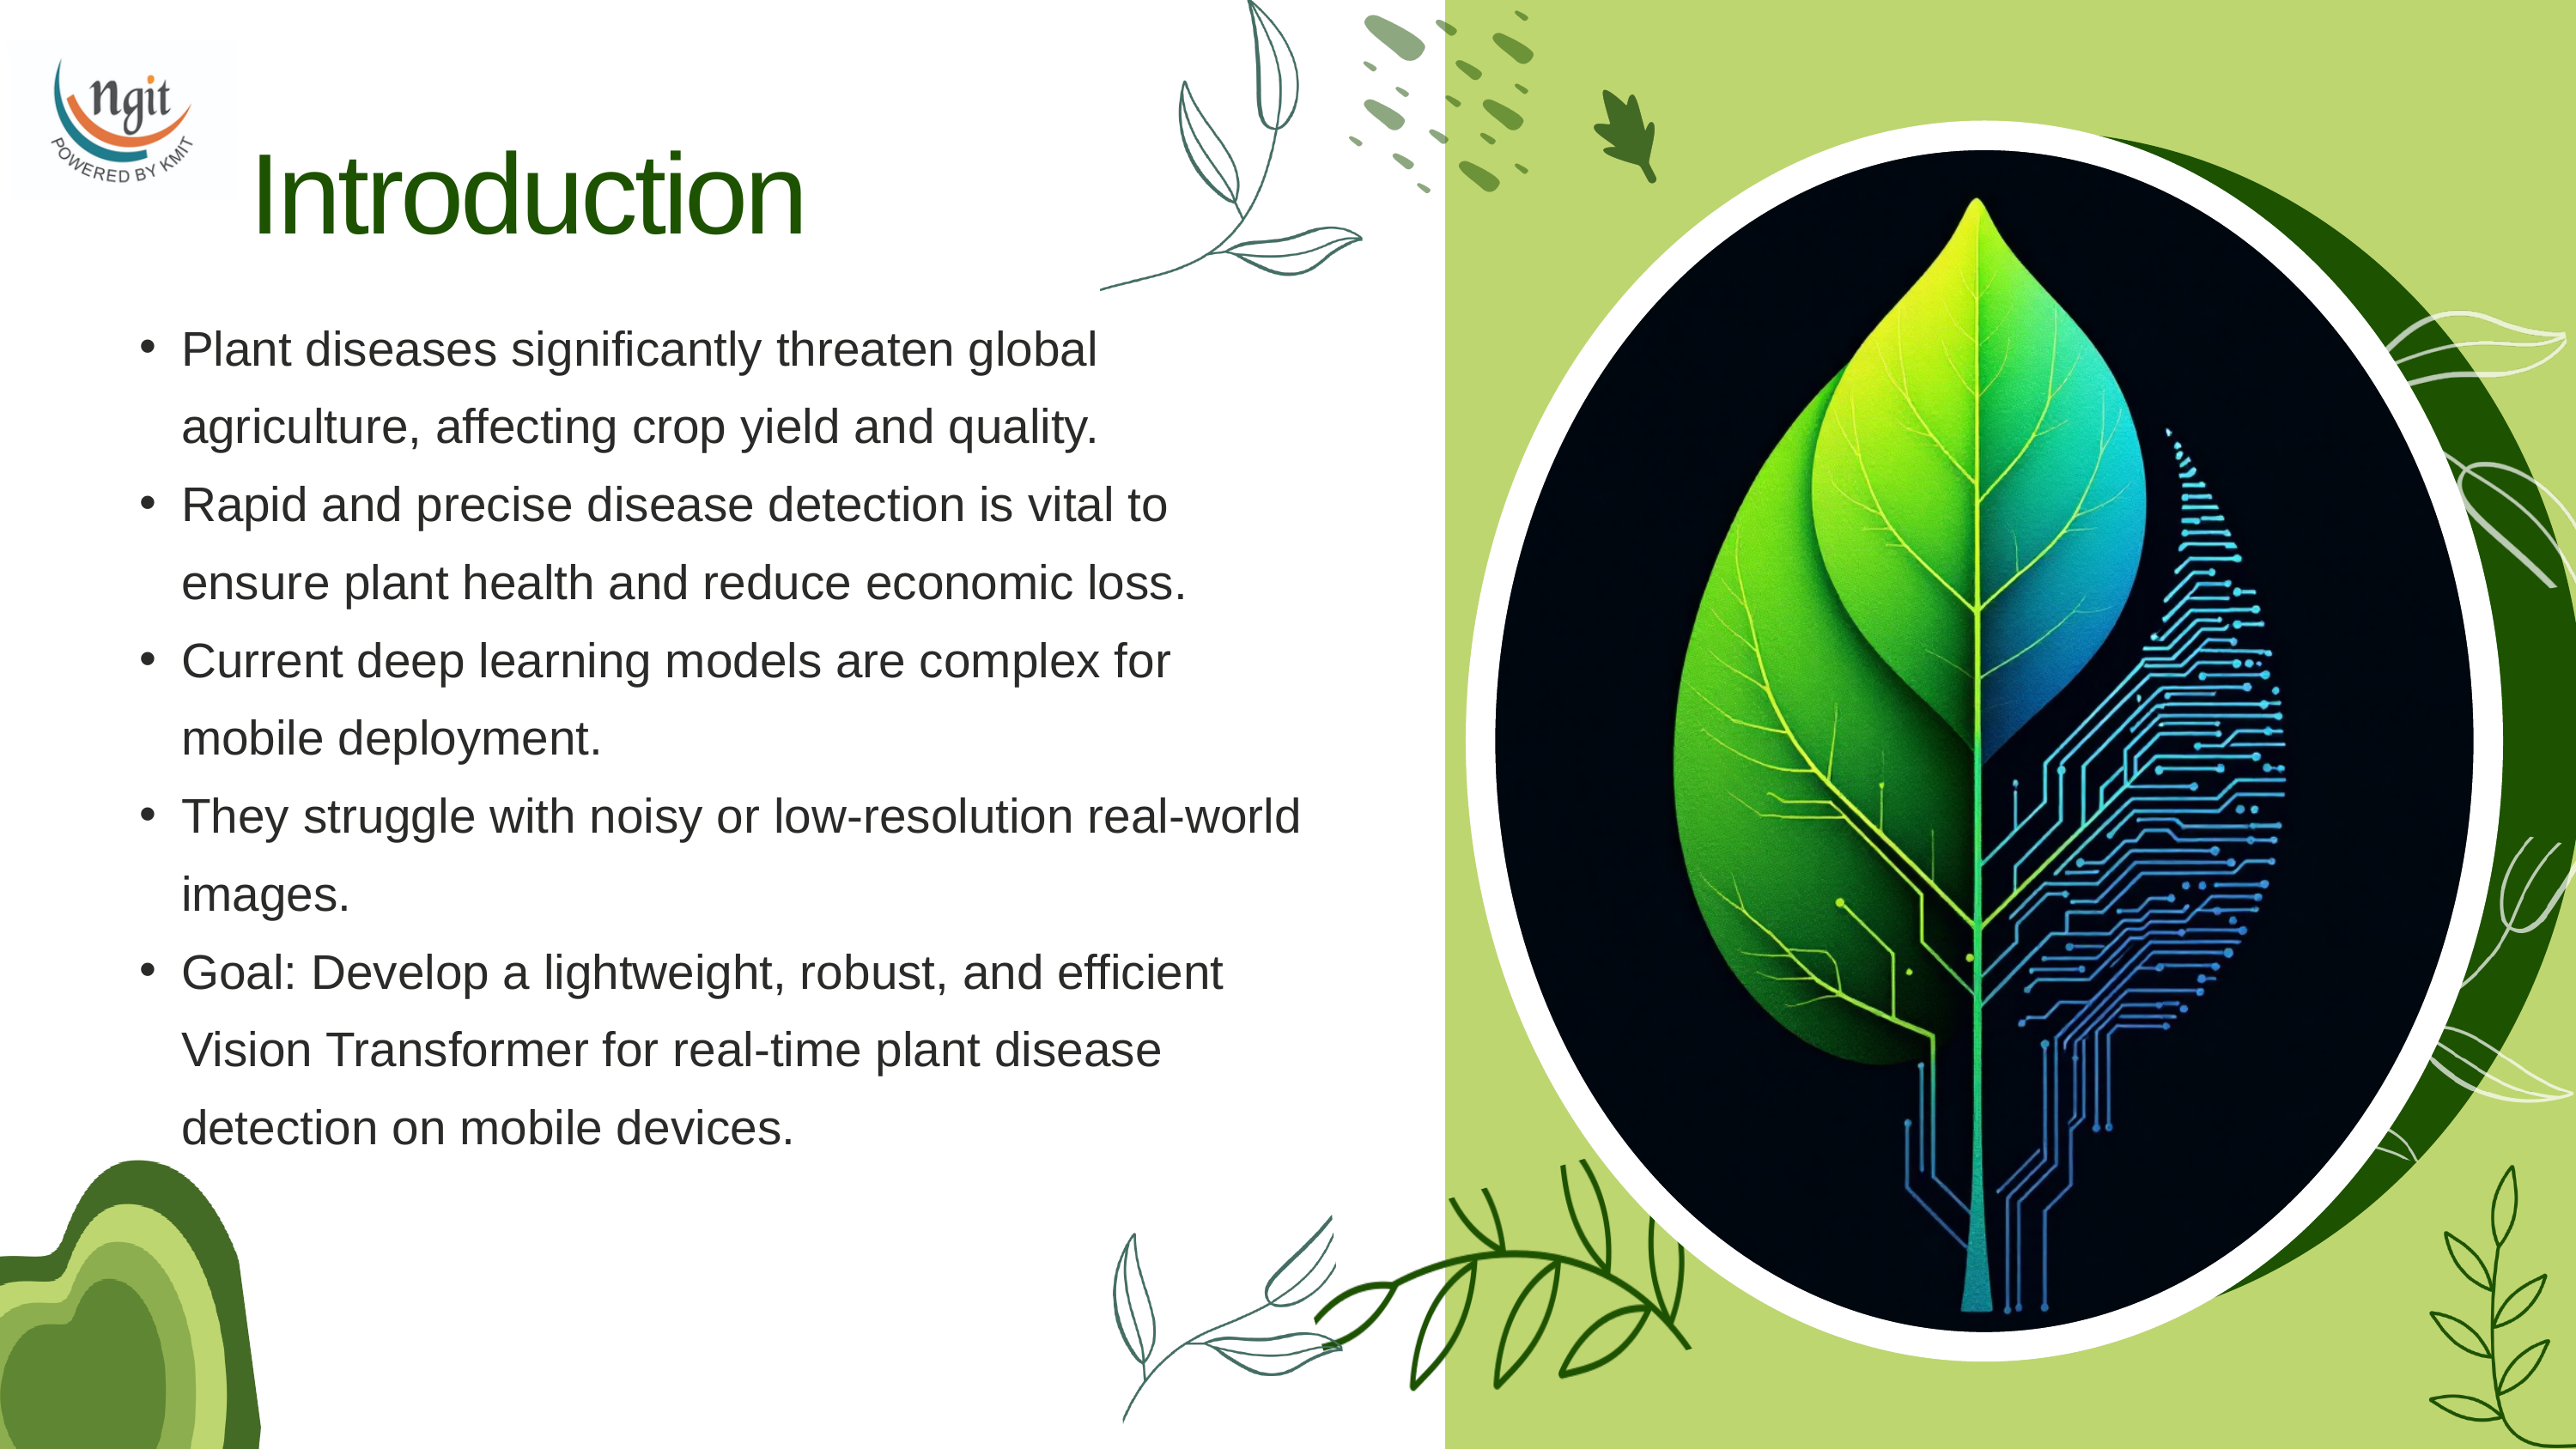

Introduction

Plant diseases significantly threaten global agriculture, affecting crop yield and quality.
Rapid and precise disease detection is vital to ensure plant health and reduce economic loss.
Current deep learning models are complex for mobile deployment.
They struggle with noisy or low-resolution real-world images.
Goal: Develop a lightweight, robust, and efficient Vision Transformer for real-time plant disease detection on mobile devices.